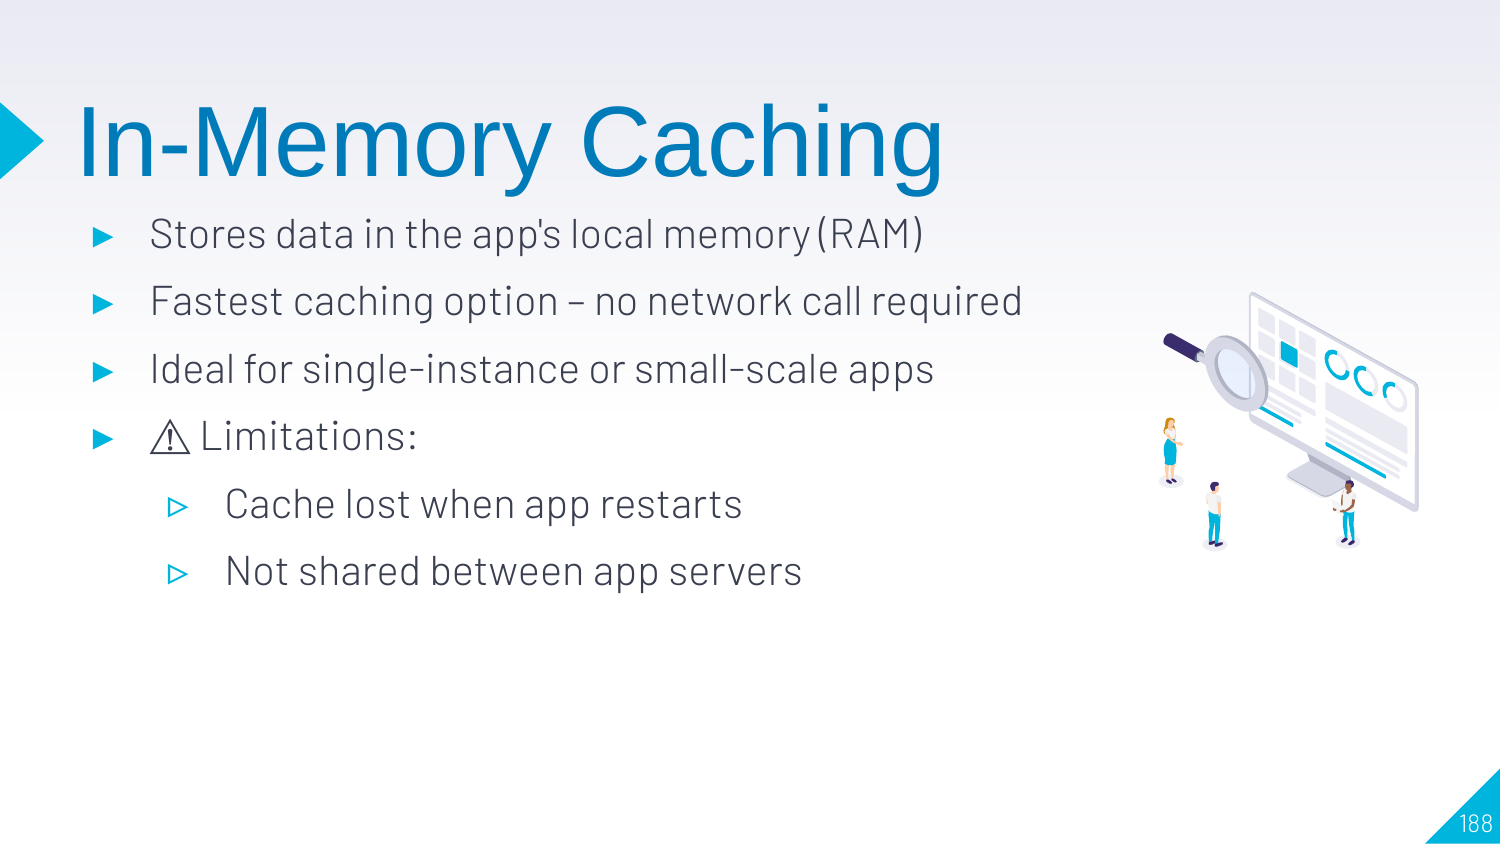

# In-Memory Caching
Stores data in the app's local memory (RAM)
Fastest caching option – no network call required
Ideal for single-instance or small-scale apps
⚠️ Limitations:
Cache lost when app restarts
Not shared between app servers

188